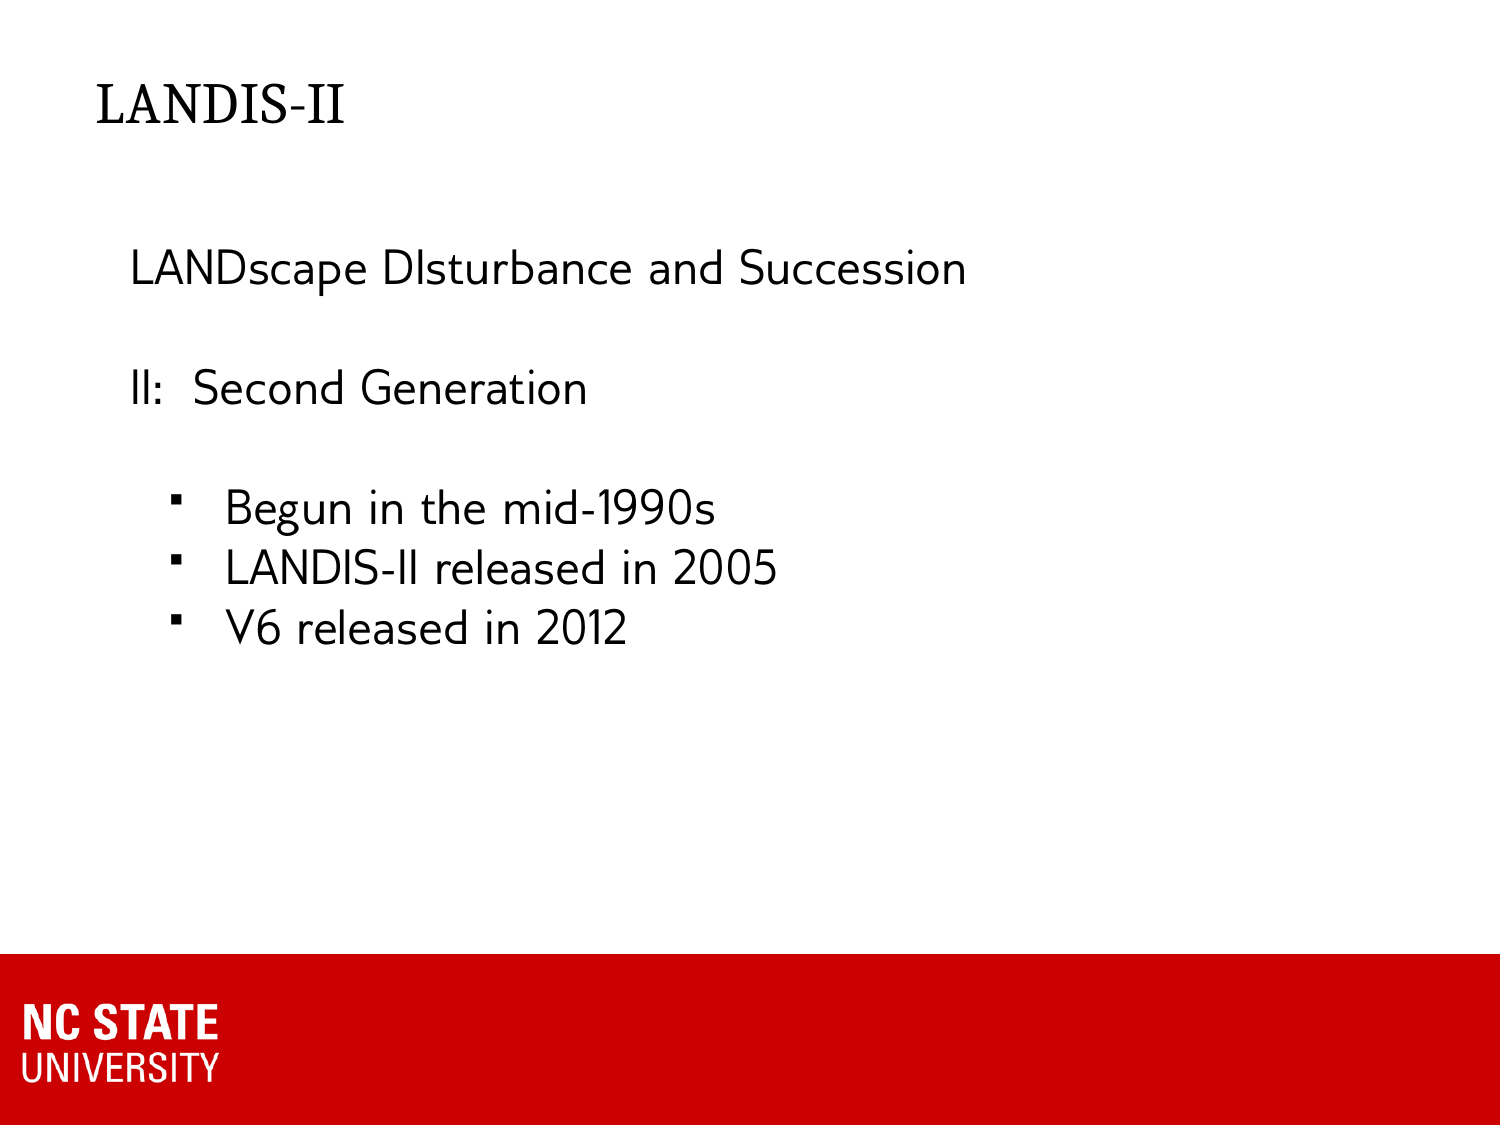

# LANDIS-II
LANDscape DIsturbance and Succession

II:  Second Generation

Begun in the mid-1990s
LANDIS-II released in 2005
V6 released in 2012